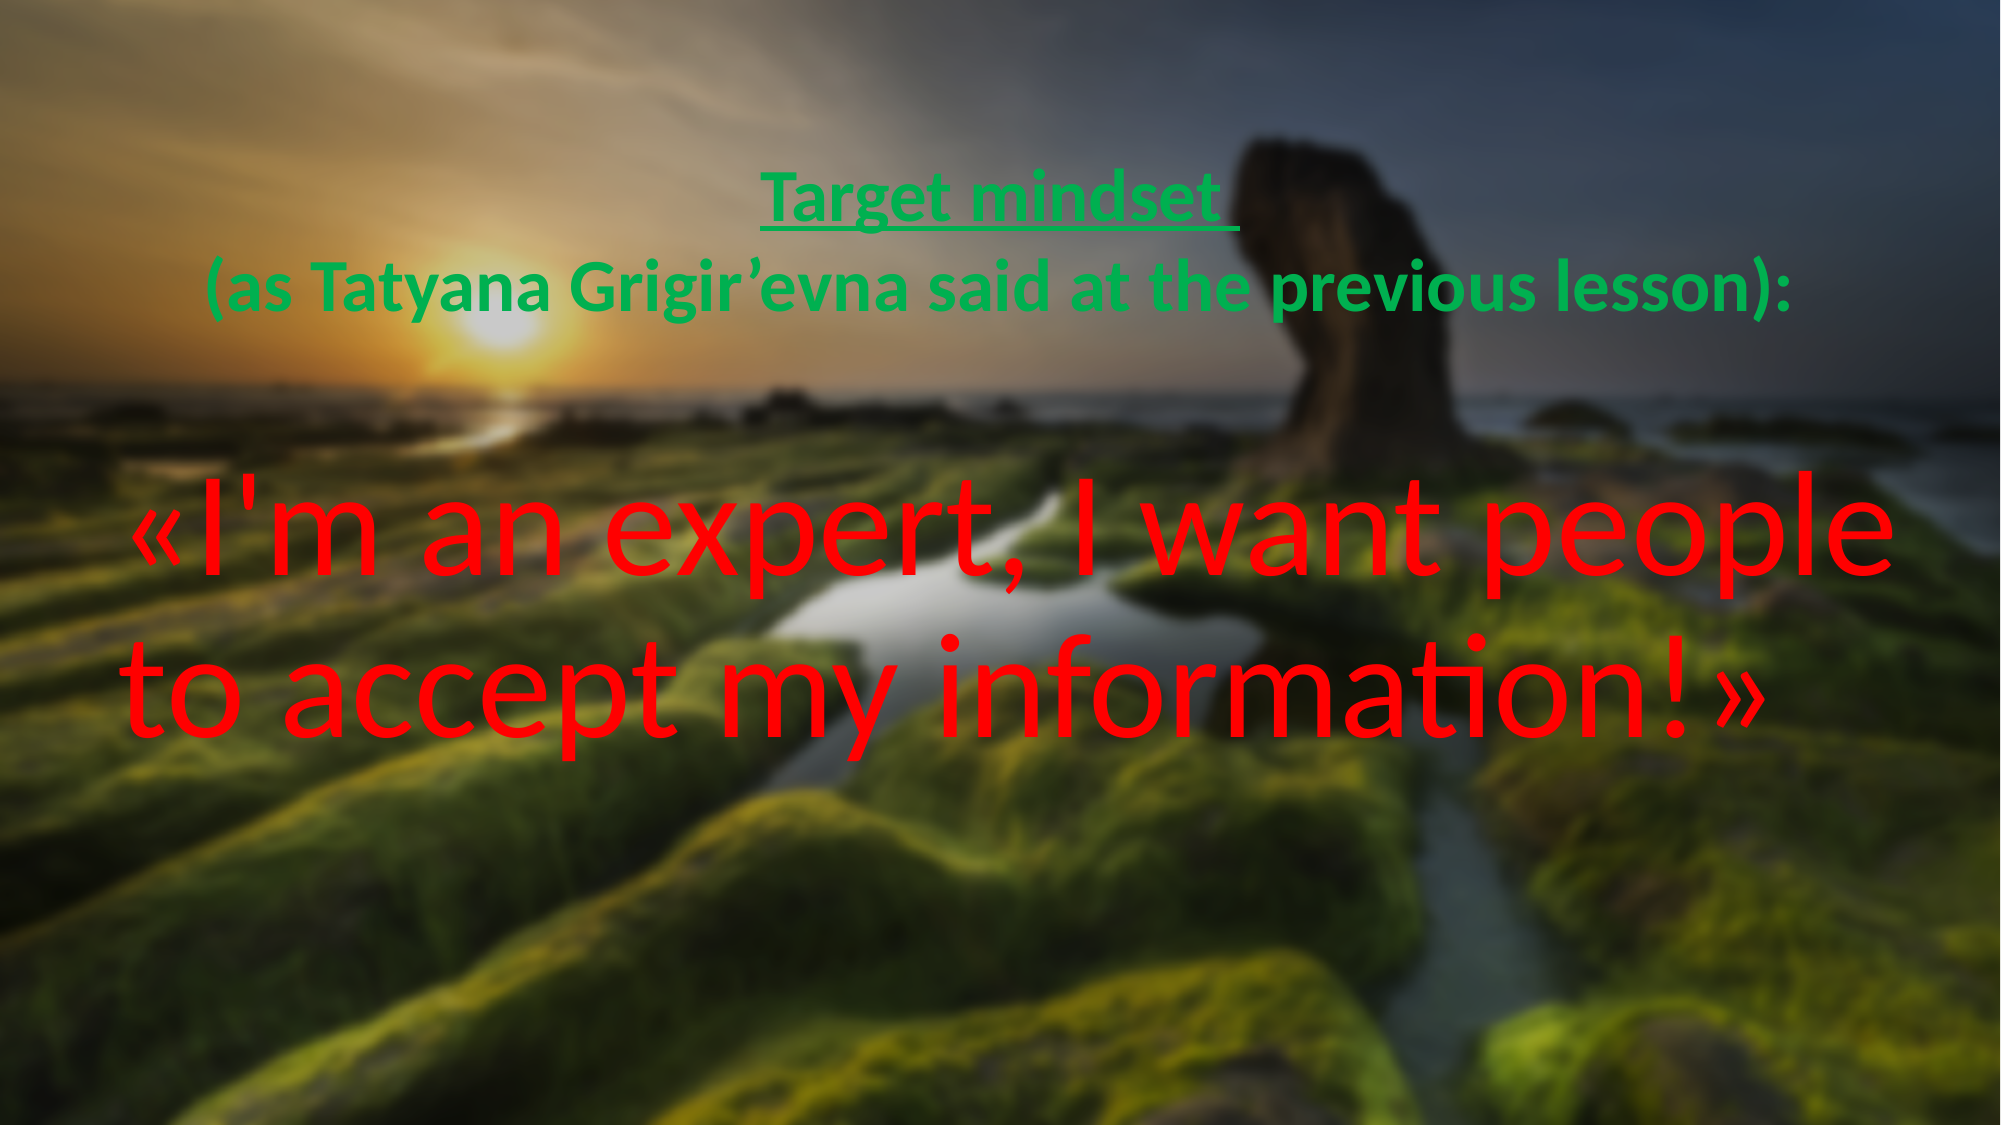

Target mindset
(as Tatyana Grigir’evna said at the previous lesson):
# «I'm an expert, I want people to accept my information!»